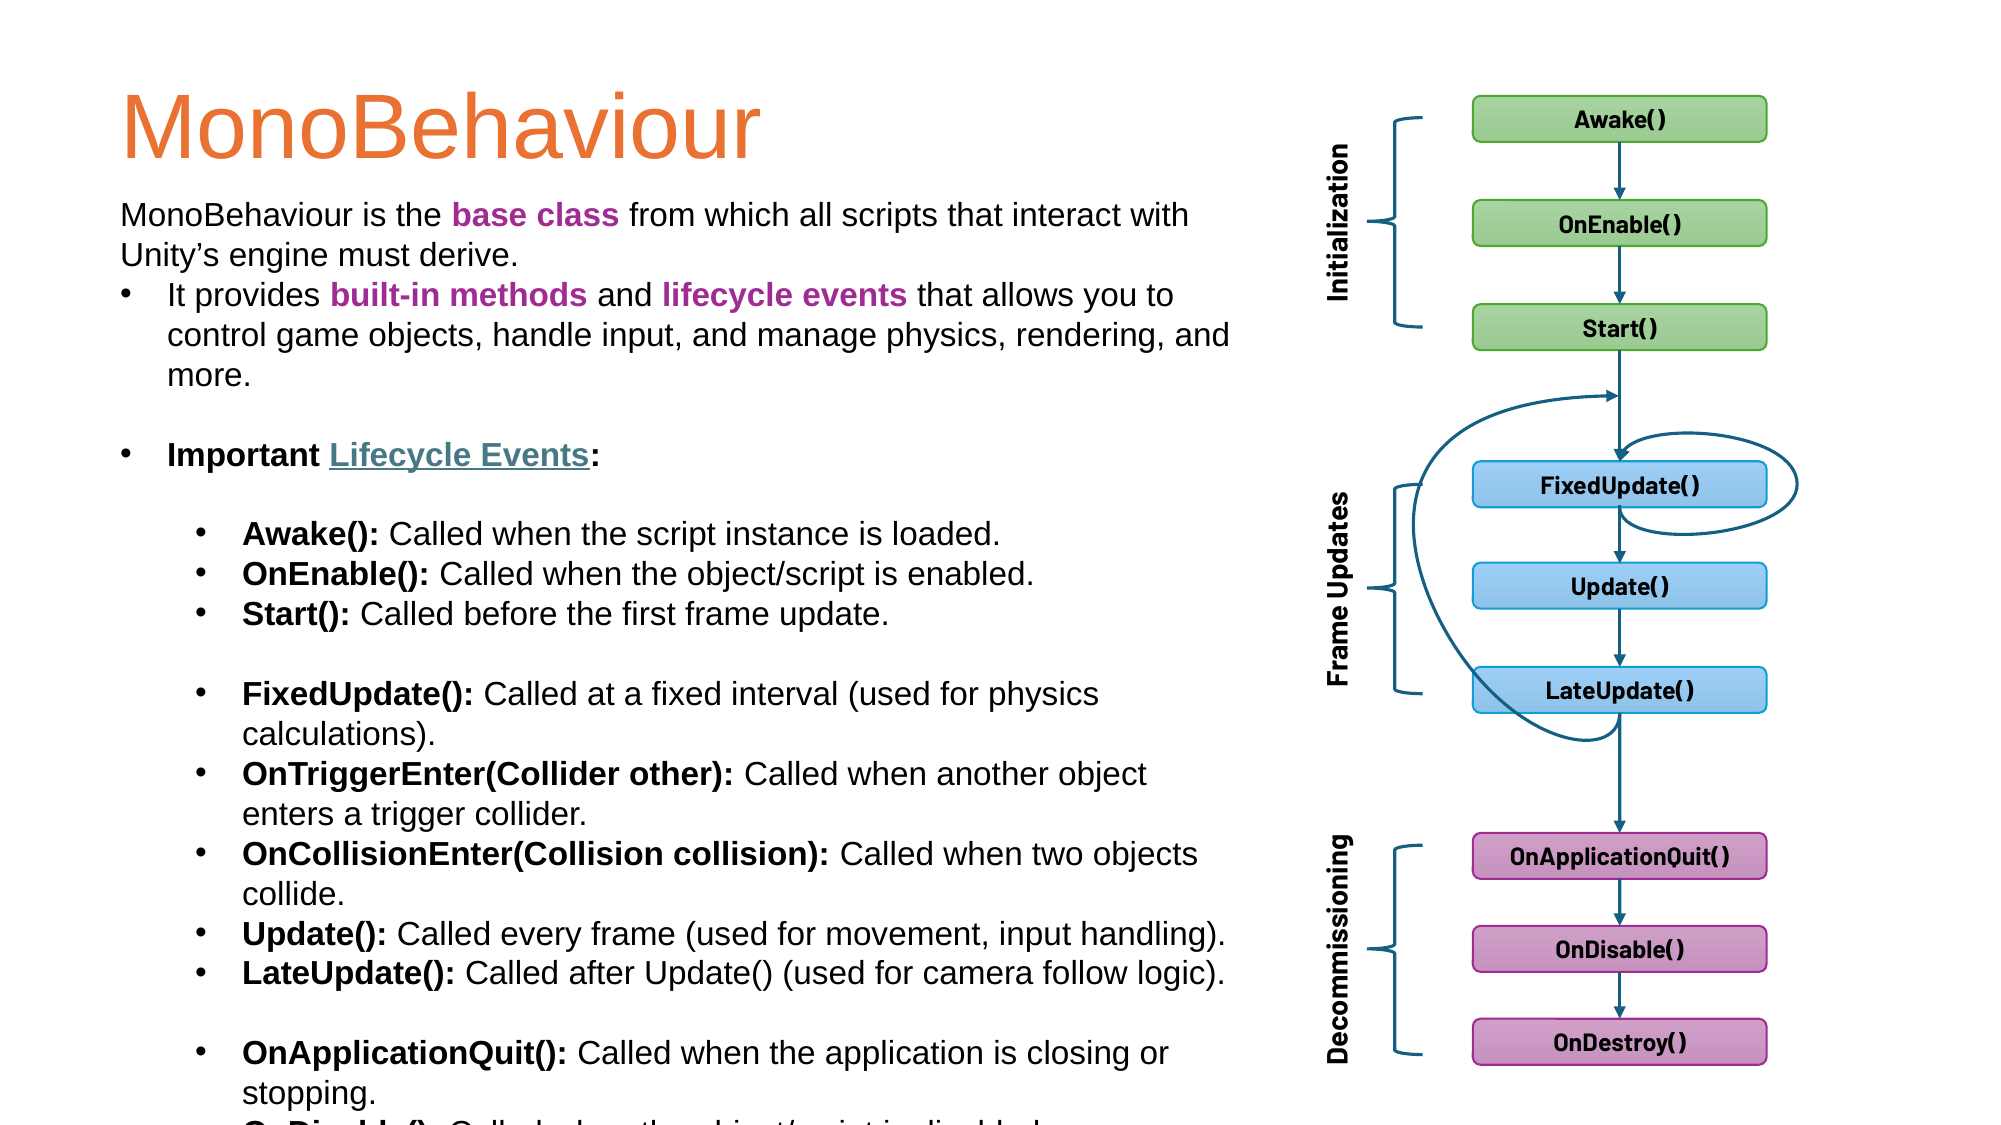

MonoBehaviour
Awake()

MonoBehaviour is the base class from which all scripts that interact with Unity’s engine must derive.
It provides built-in methods and lifecycle events that allows you to control game objects, handle input, and manage physics, rendering, and more.

Important Lifecycle Events:

Awake(): Called when the script instance is loaded.
OnEnable(): Called when the object/script is enabled.
Start(): Called before the first frame update.

FixedUpdate(): Called at a fixed interval (used for physics calculations).
OnTriggerEnter(Collider other): Called when another object enters a trigger collider.
OnCollisionEnter(Collision collision): Called when two objects collide.
Update(): Called every frame (used for movement, input handling).
LateUpdate(): Called after Update() (used for camera follow logic).

OnApplicationQuit(): Called when the application is closing or stopping.
OnDisable(): Called when the object/script is disabled.
OnDestroy(): Called just before the object is destroyed.

Initialization
OnEnable()
Start()
FixedUpdate()

Update()
Frame Updates
LateUpdate()
OnApplicationQuit()

Decommissioning
OnDisable()
OnDestroy()